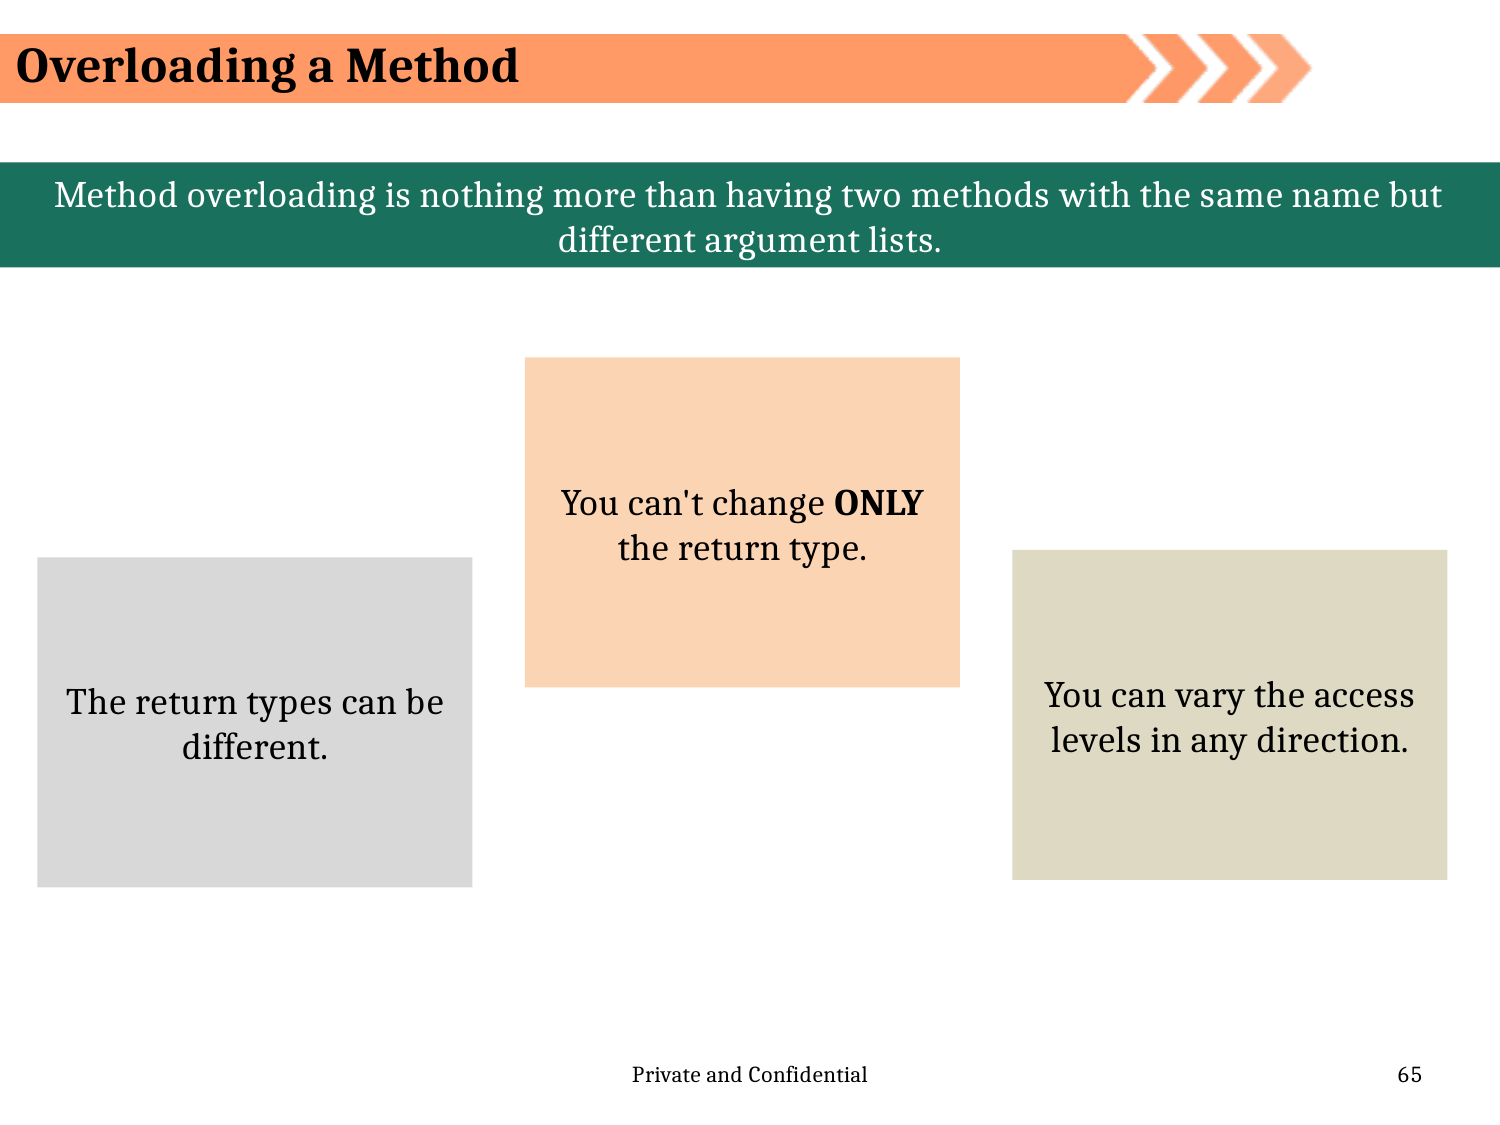

Overloading a Method
Method overloading is nothing more than having two methods with the same name but different argument lists.
You can't change ONLY the return type.

You can vary the access levels in any direction.

The return types can be different.